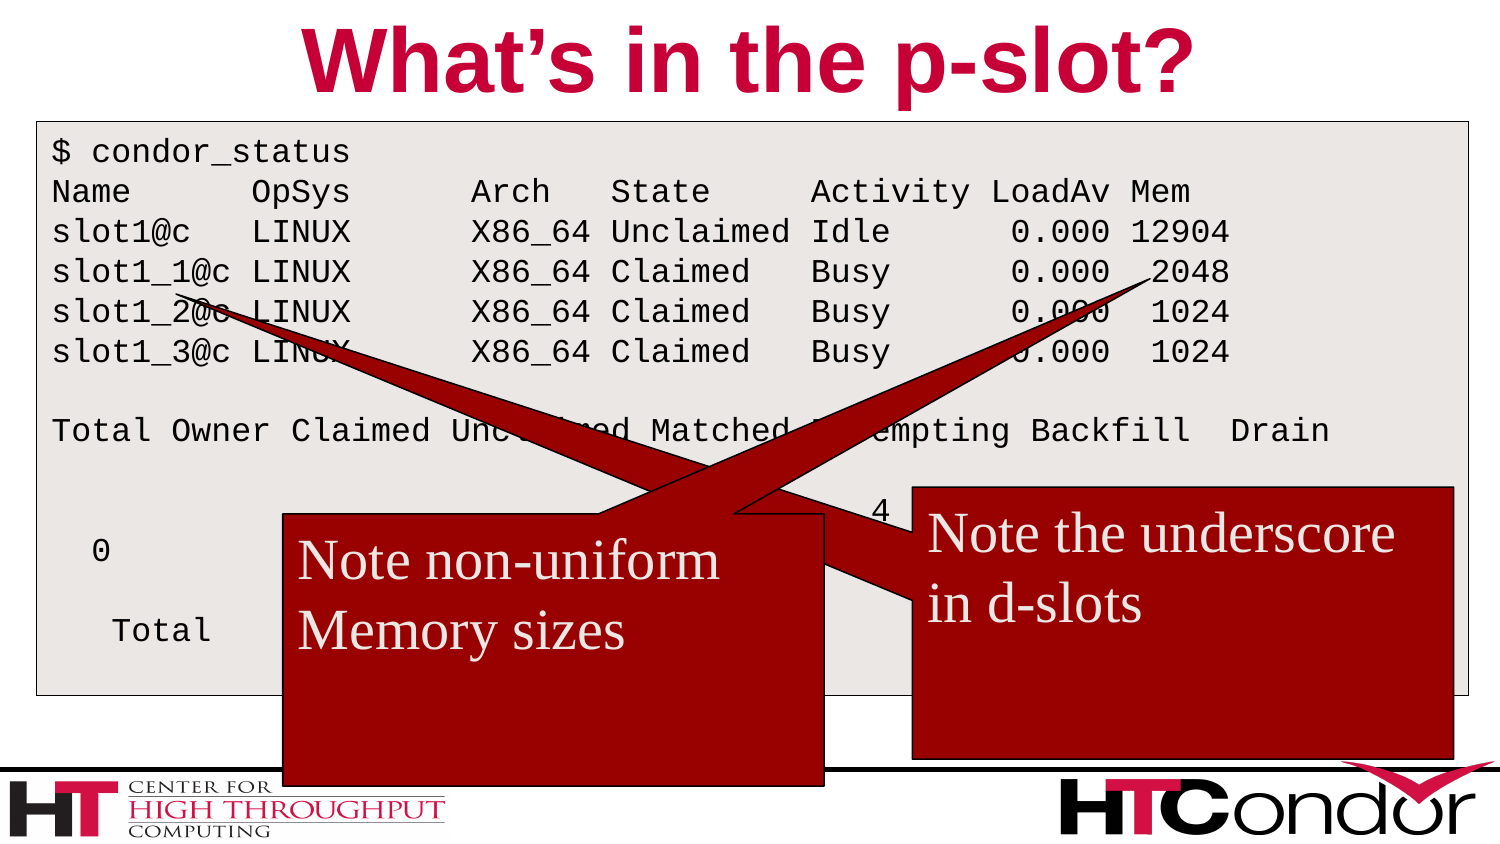

# What’s in the p-slot?
$ condor_status
Name      OpSys      Arch   State     Activity LoadAv Mem
slot1@c   LINUX      X86_64 Unclaimed Idle      0.000 12904
slot1_1@c LINUX      X86_64 Claimed   Busy      0.000  2048
slot1_2@c LINUX      X86_64 Claimed   Busy      0.000  1024
slot1_3@c LINUX      X86_64 Claimed   Busy      0.000  1024

Total Owner Claimed Unclaimed Matched Preempting Backfill  Drain                                                                                                             LINUX     4     0       3         1       0          0        0                                                                                                                          Total     4     0       3         1       0          0        0
Note the underscore
in d-slots
Note non-uniform
Memory sizes